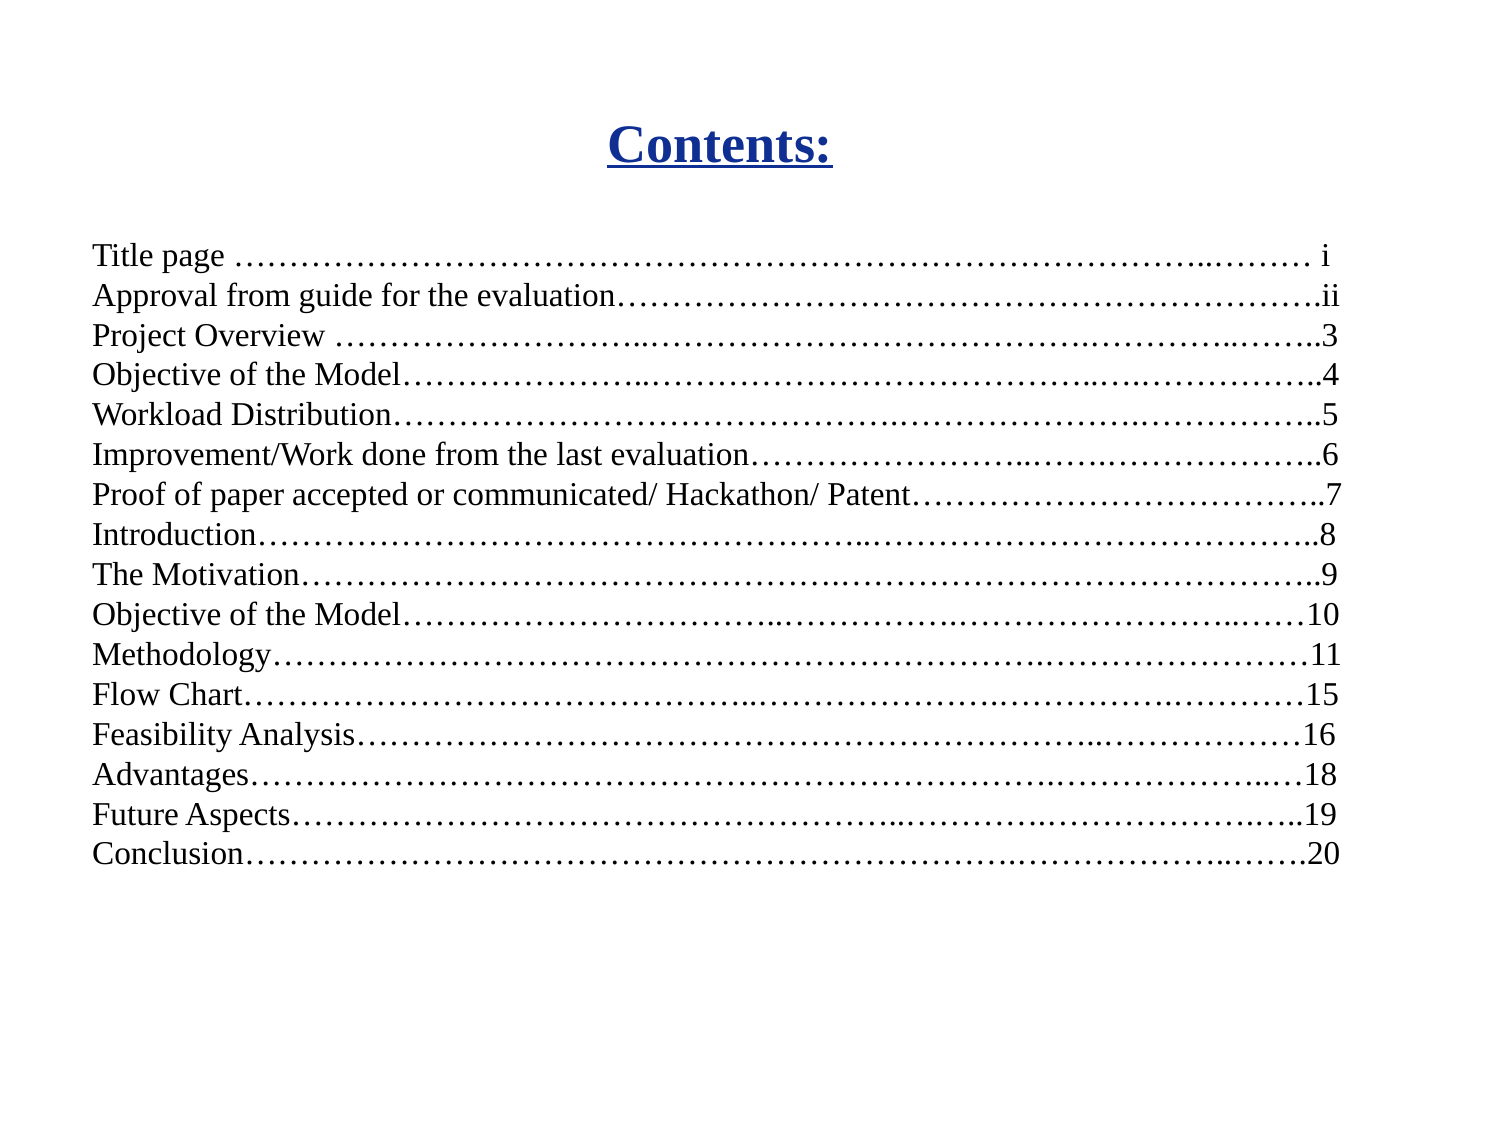

# Contents:
Title page ……………………………………………………………………………..……… i
Approval from guide for the evaluation……………………………………………………….ii
Project Overview ………………………..………………………………….…………..……..3
Objective of the Model…………………..…………………………………..….……………..4
Workload Distribution……………………………………….………………….……………..5
Improvement/Work done from the last evaluation……………………..…….………………..6
Proof of paper accepted or communicated/ Hackathon/ Patent………………………………..7
Introduction………………………………………………..…………………………………..8
The Motivation………………………………………….……………………………………..9
Objective of the Model……………………………..…………….……………………..……10
Methodology…………………………………………………………….……………………11
Flow Chart………………………………………..………………….…………….…………15
Feasibility Analysis…………………………………………………………..………………16
Advantages……………………………………………………………….………………..…18
Future Aspects………………………………………………..………….……………….…..19
Conclusion…………………………………………………………….………………..…….20